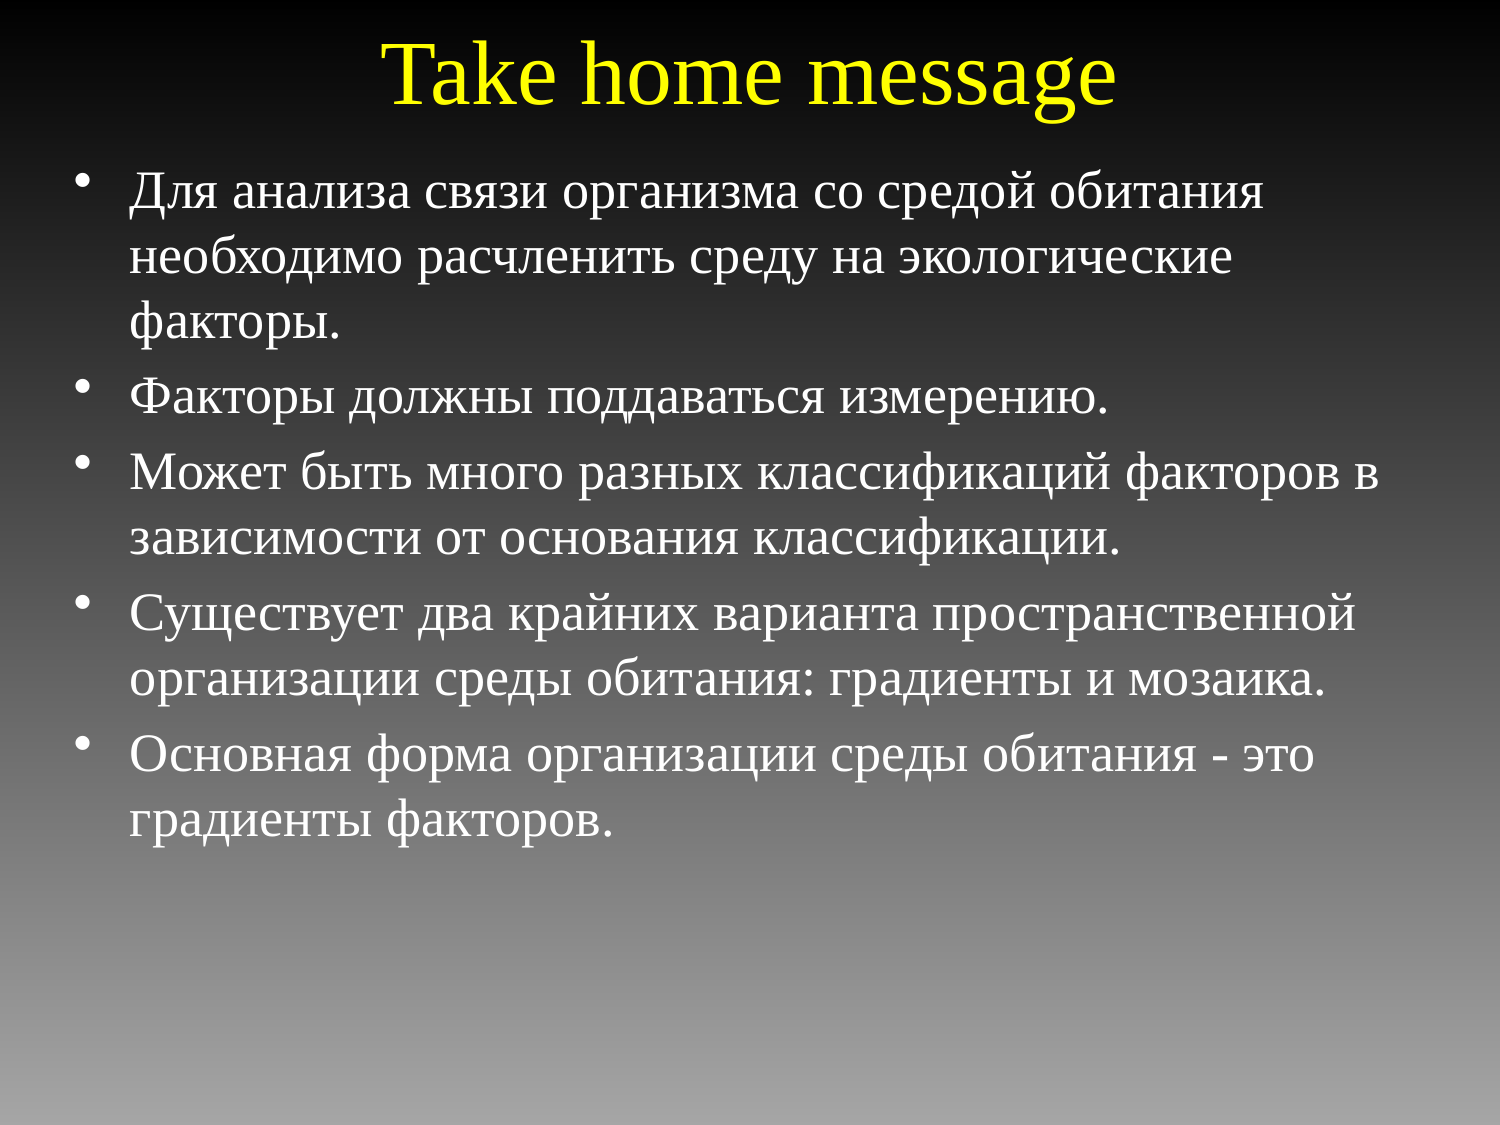

# Take home message
Для анализа связи организма со средой обитания необходимо расчленить среду на экологические факторы.
Факторы должны поддаваться измерению.
Может быть много разных классификаций факторов в зависимости от основания классификации.
Существует два крайних варианта пространственной организации среды обитания: градиенты и мозаика.
Основная форма организации среды обитания - это градиенты факторов.